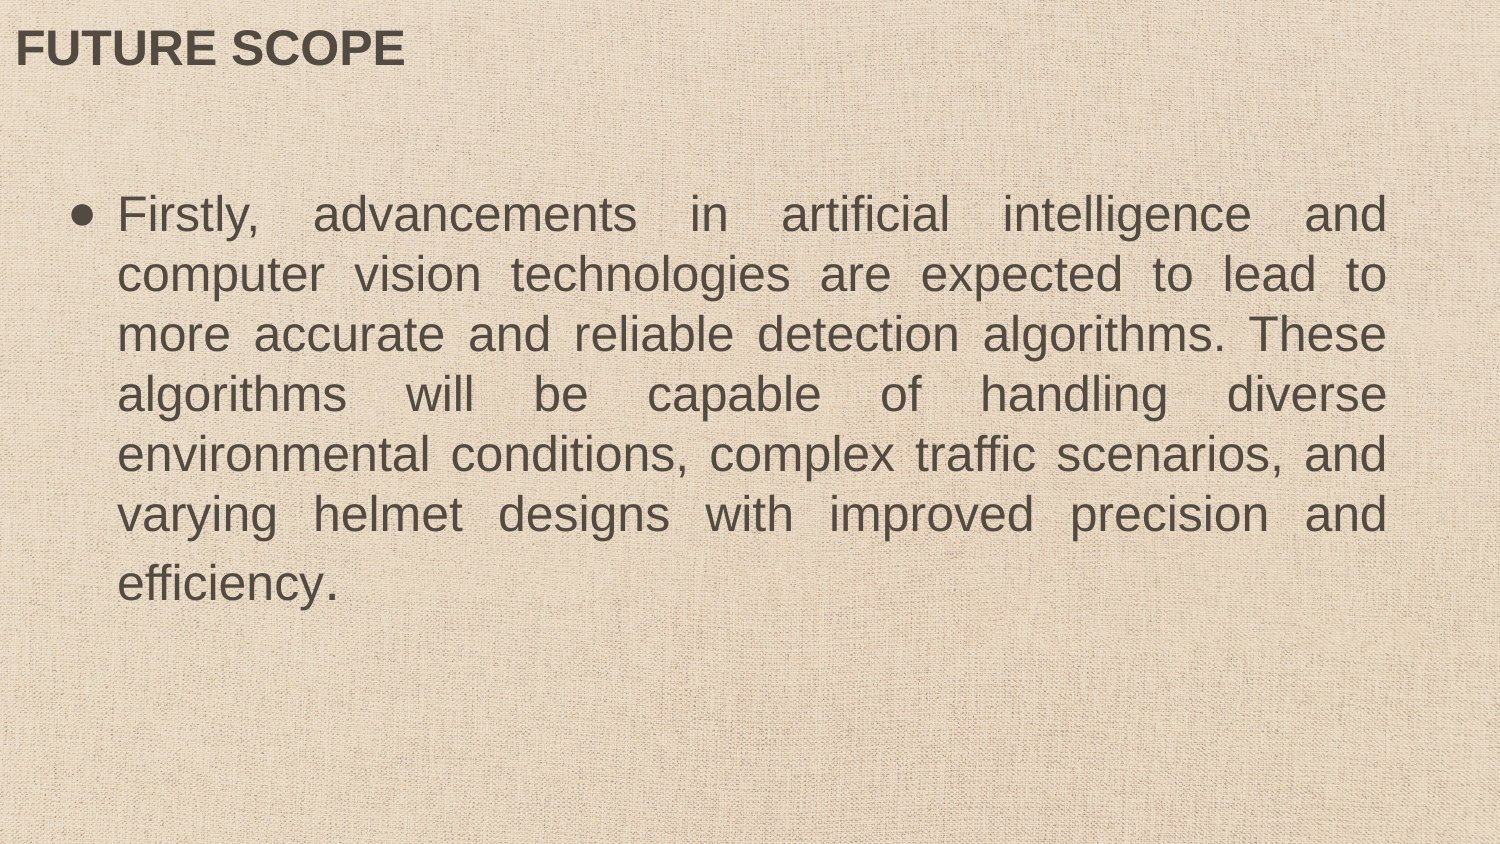

# FUTURE SCOPE
Firstly, advancements in artificial intelligence and computer vision technologies are expected to lead to more accurate and reliable detection algorithms. These algorithms will be capable of handling diverse environmental conditions, complex traffic scenarios, and varying helmet designs with improved precision and efficiency.